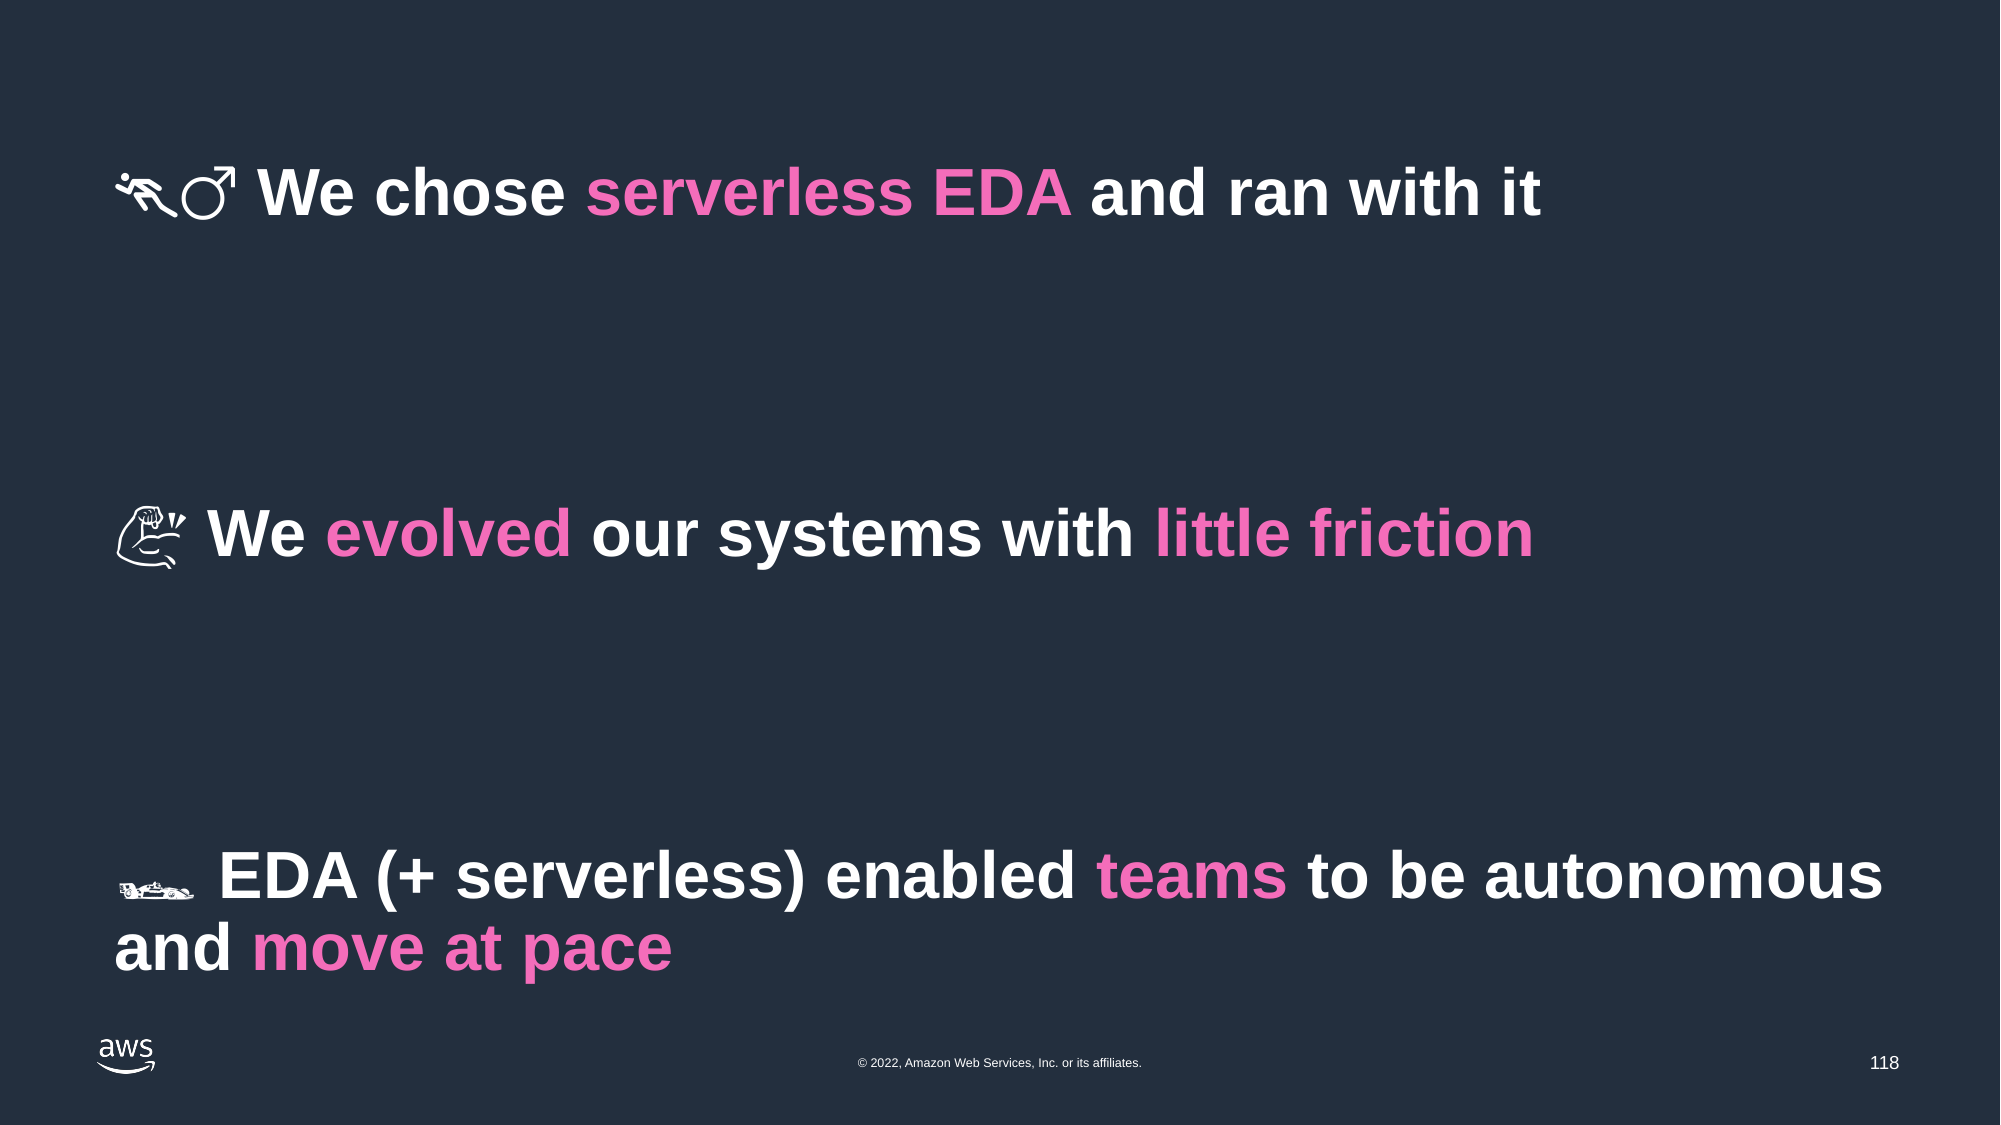

# 🏃‍♂️ We chose serverless EDA and ran with it
💪 We evolved our systems with little friction
🏎 EDA (+ serverless) enabled teams to be autonomous and move at pace
118